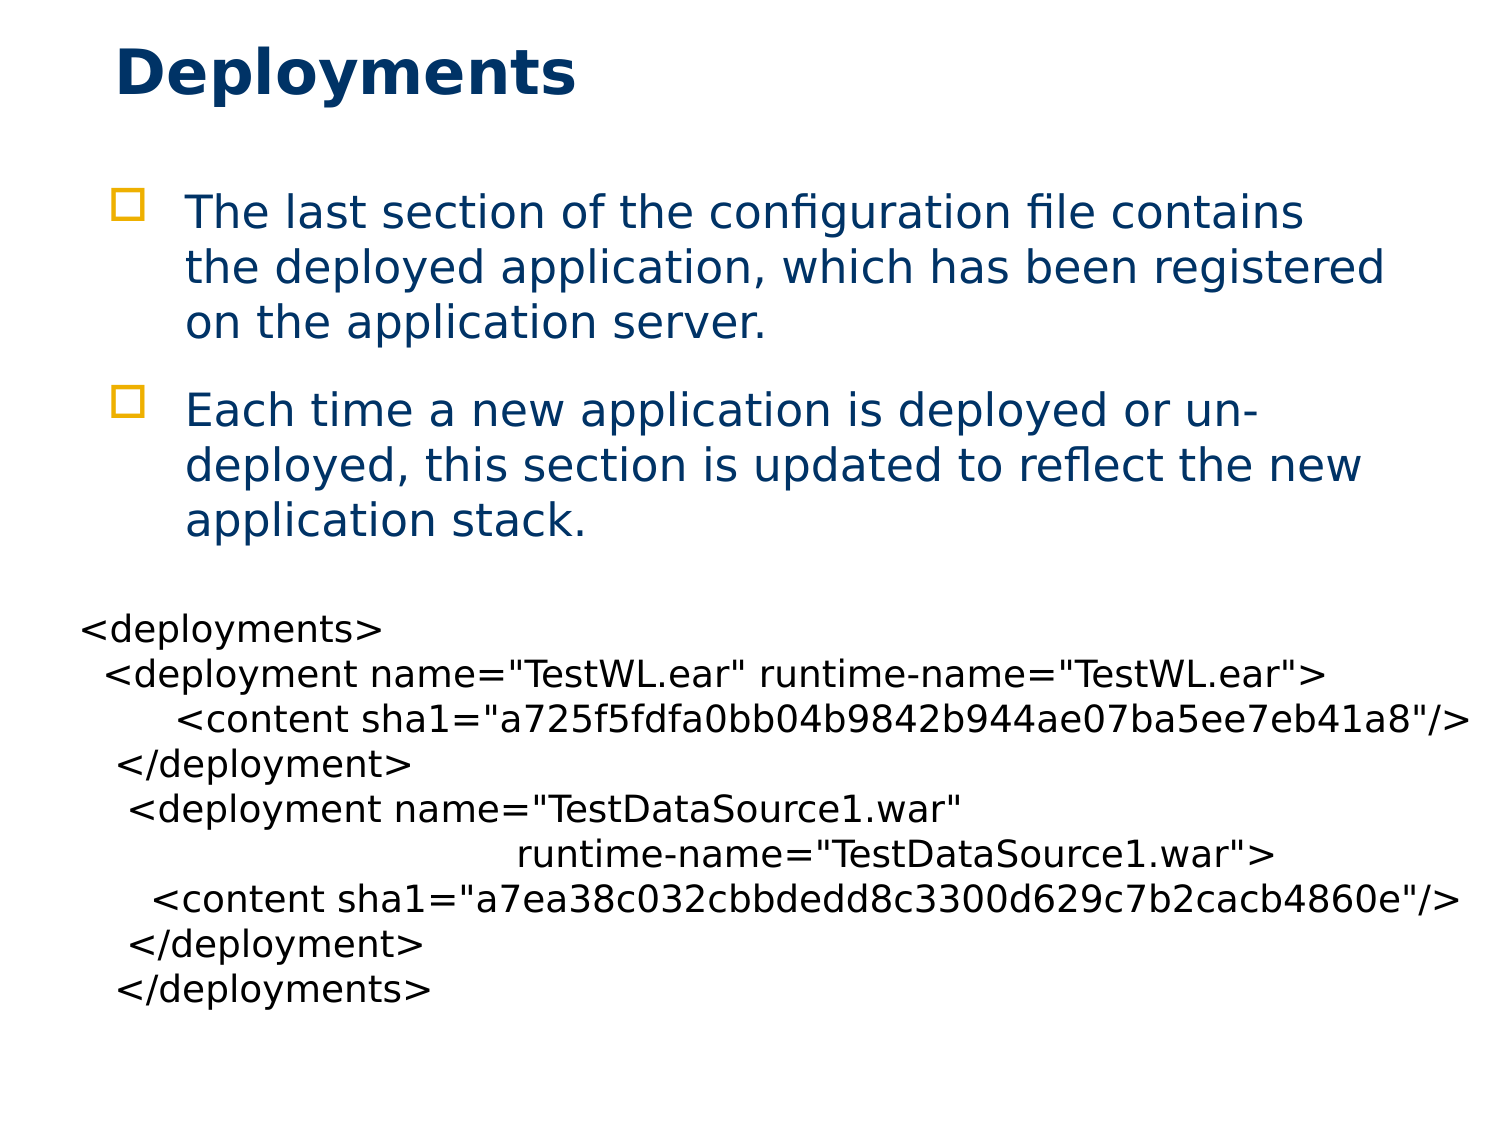

# Deployments
The last section of the configuration file contains the deployed application, which has been registered on the application server.
Each time a new application is deployed or un-deployed, this section is updated to reflect the new application stack.
 <deployments>
   <deployment name="TestWL.ear" runtime-name="TestWL.ear">
         <content sha1="a725f5fdfa0bb04b9842b944ae07ba5ee7eb41a8"/>
    </deployment>
     <deployment name="TestDataSource1.war"
			runtime-name="TestDataSource1.war">
       <content sha1="a7ea38c032cbbdedd8c3300d629c7b2cacb4860e"/>
     </deployment>
    </deployments>